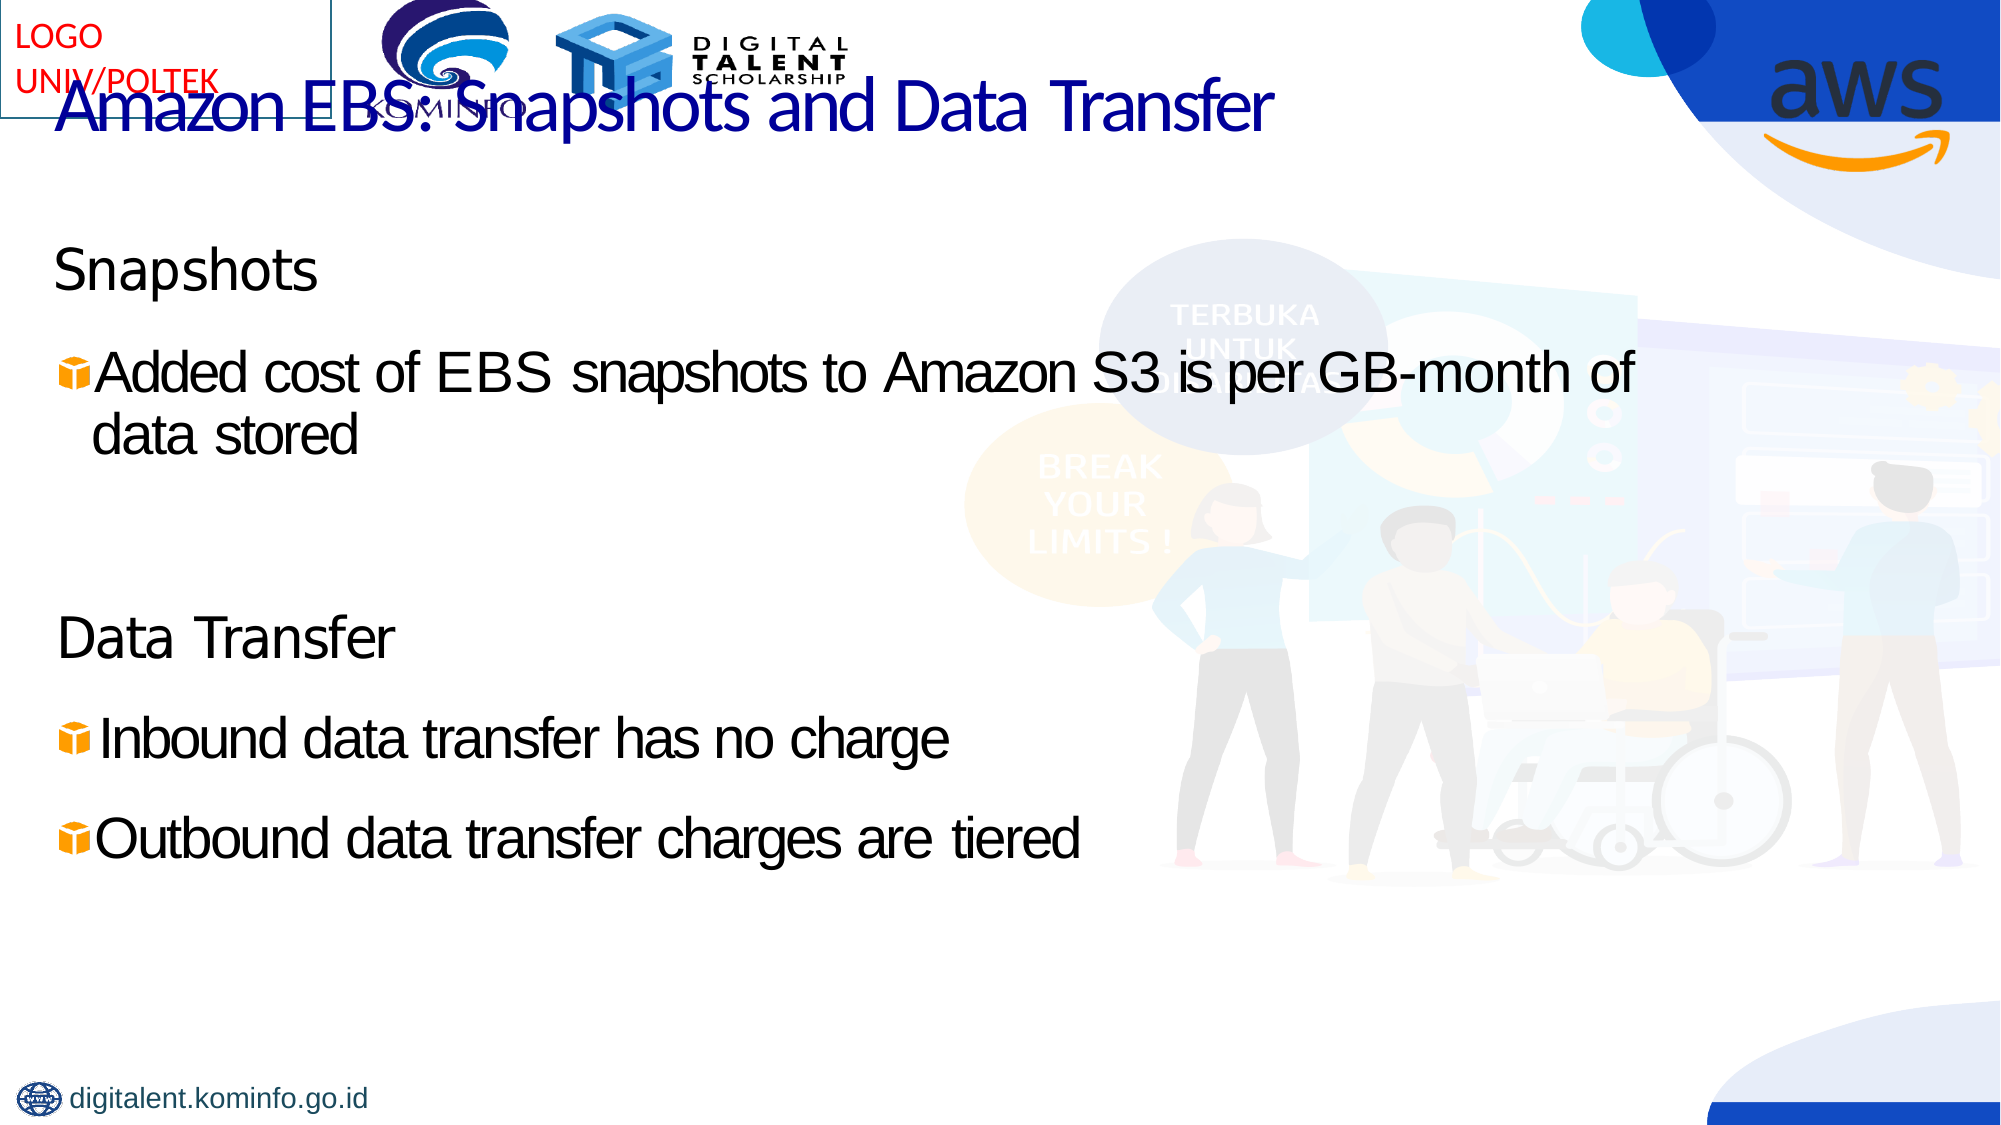

# Amazon EBS: Snapshots and Data Transfer

Snapshots
Added cost of EBS snapshots to Amazon S3 is per GB-month of  data stored

Data Transfer
Inbound data transfer has no charge  Outbound data transfer charges are tiered